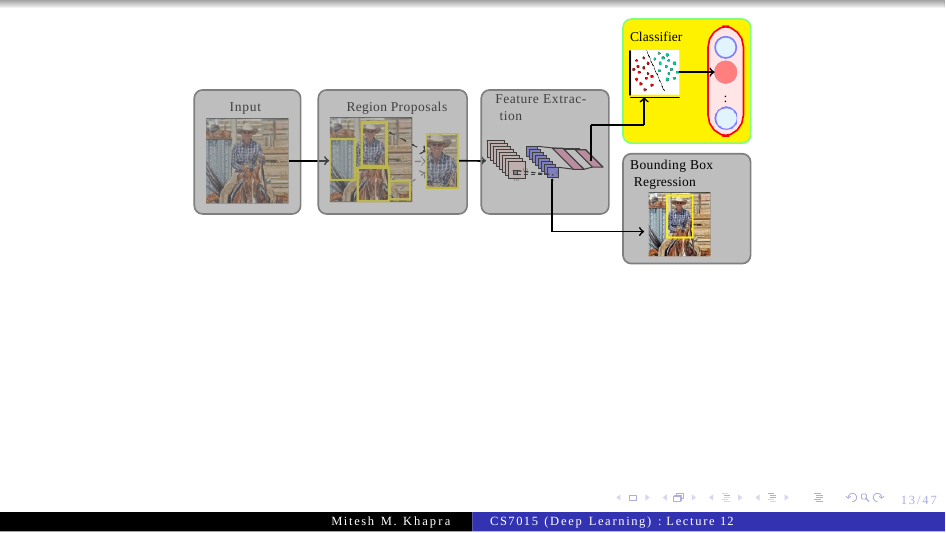

Classifier

.
.
Feature Extrac-  tion

Input
Region Proposals

Bounding Box  Regression
10
5
5
10

13/47

Mitesh M. Khapra
CS7015 (Deep Learning) : Lecture 12